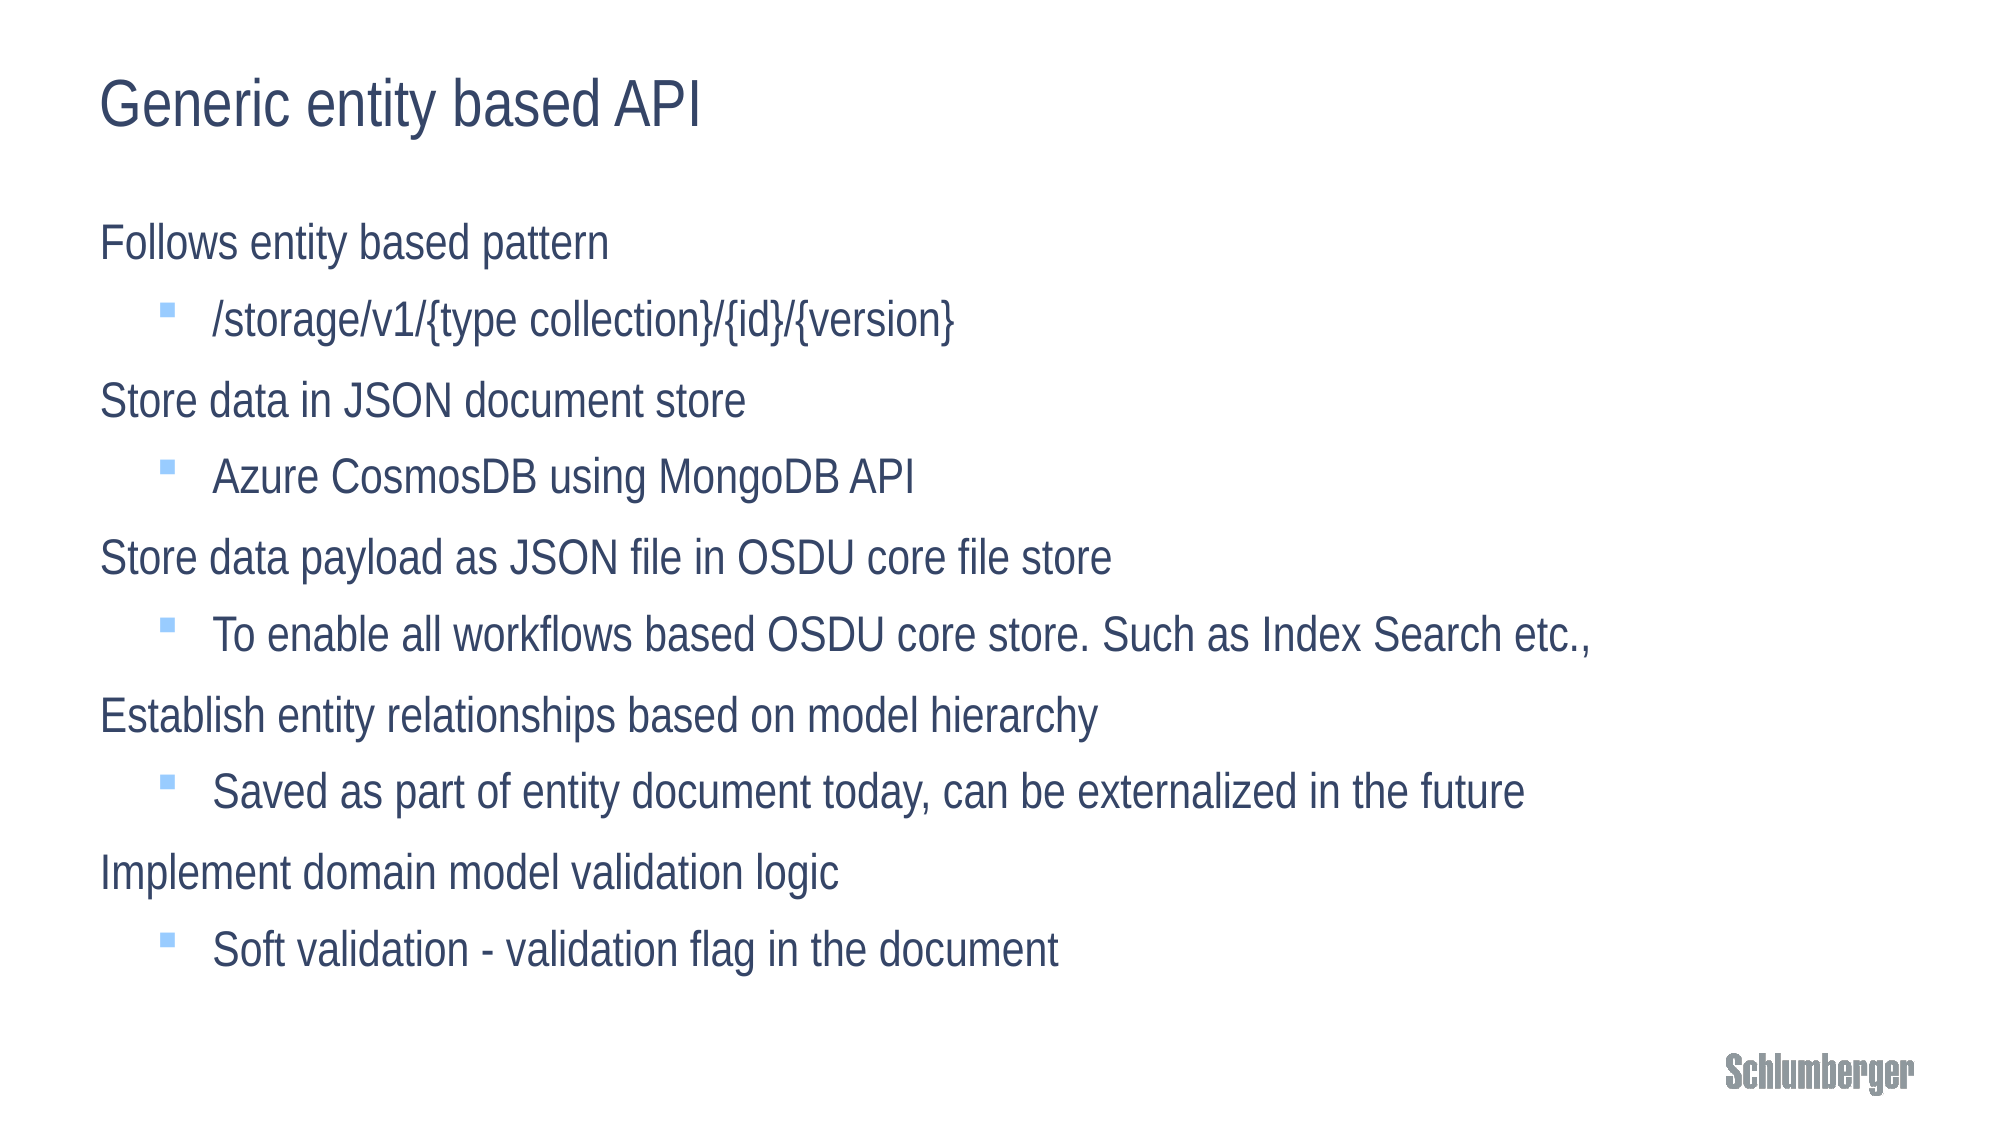

# Generic entity based API
Follows entity based pattern
/storage/v1/{type collection}/{id}/{version}
Store data in JSON document store
Azure CosmosDB using MongoDB API
Store data payload as JSON file in OSDU core file store
To enable all workflows based OSDU core store. Such as Index Search etc.,
Establish entity relationships based on model hierarchy
Saved as part of entity document today, can be externalized in the future
Implement domain model validation logic
Soft validation - validation flag in the document